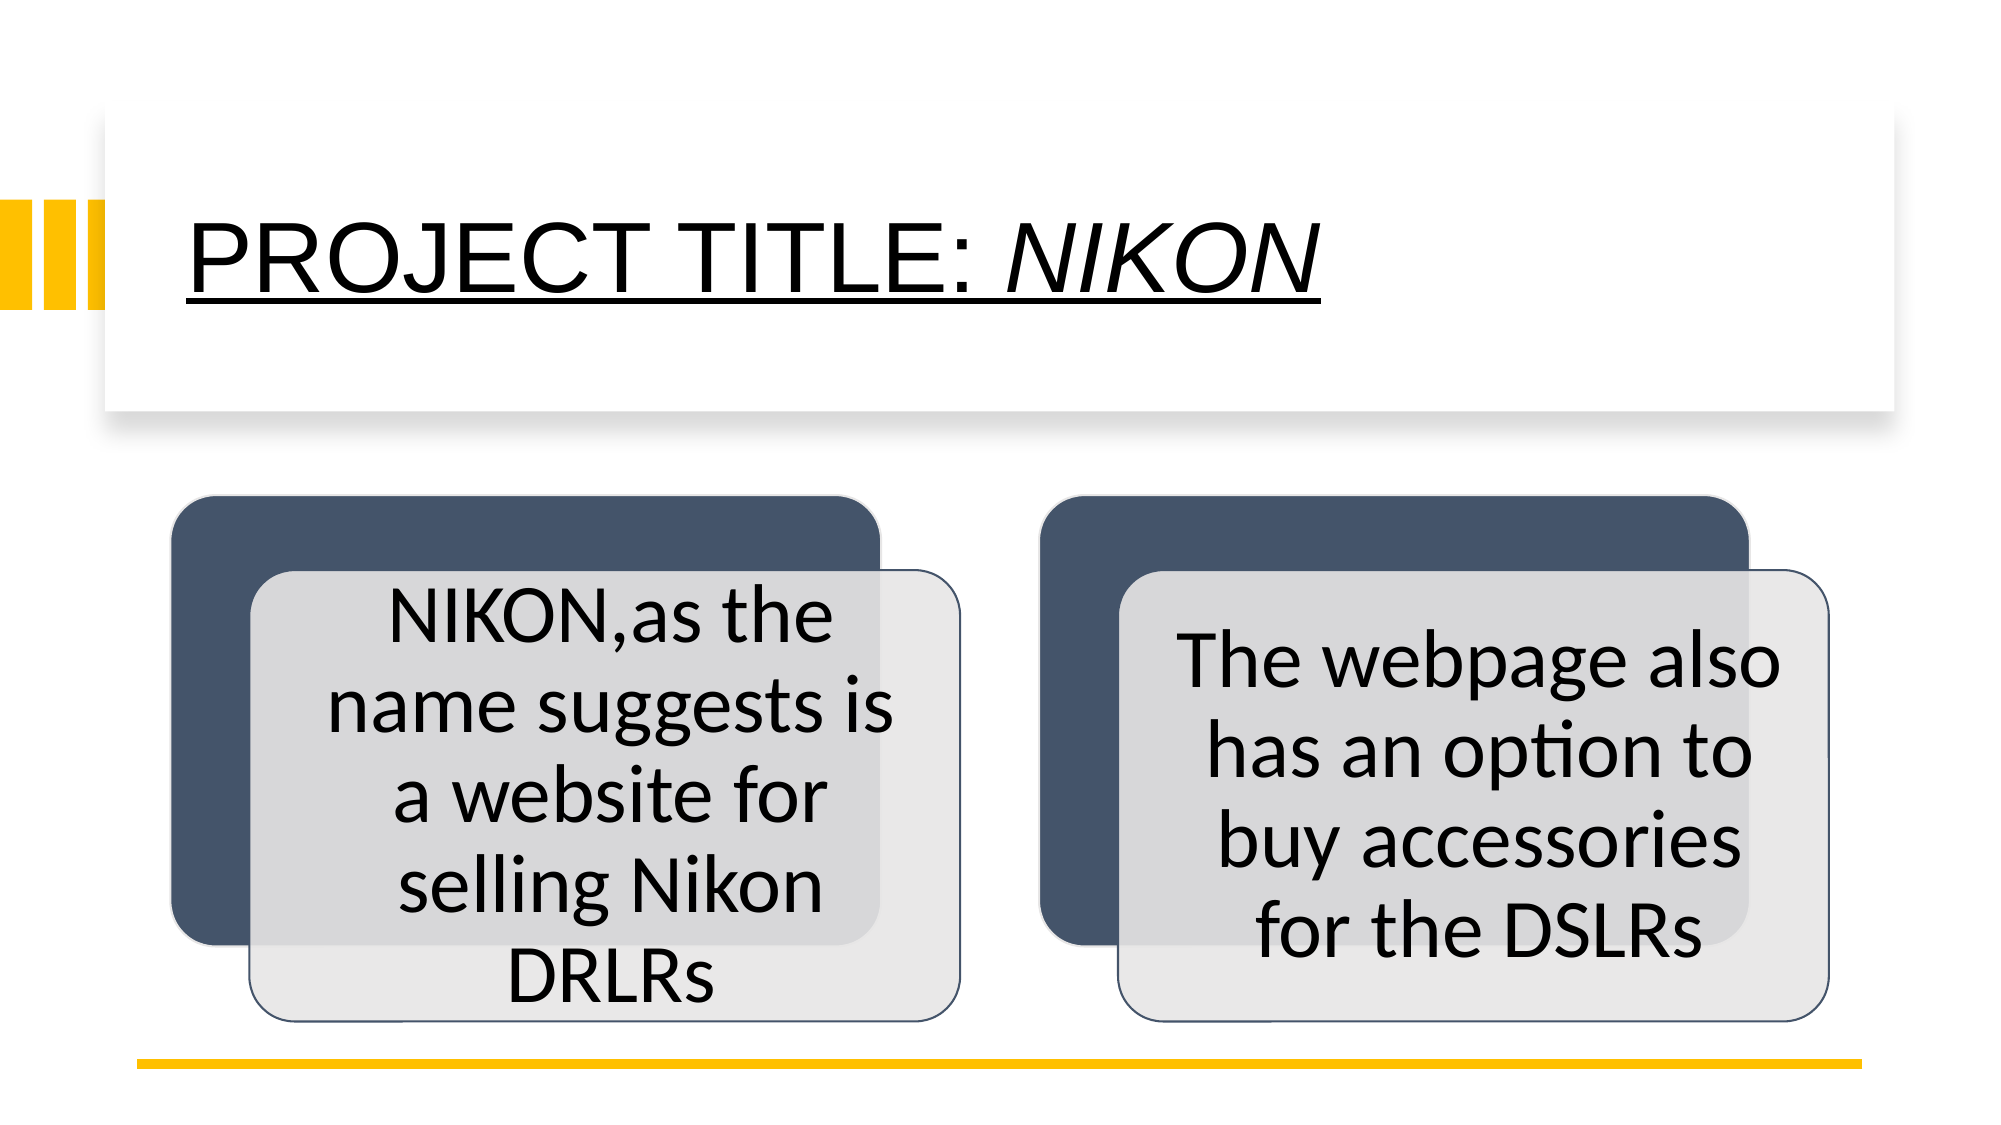

# PROJECT TITLE: NIKON

NIKON,as the name suggests is a website for selling Nikon DRLRs
The webpage also has an option to buy accessories for the DSLRs